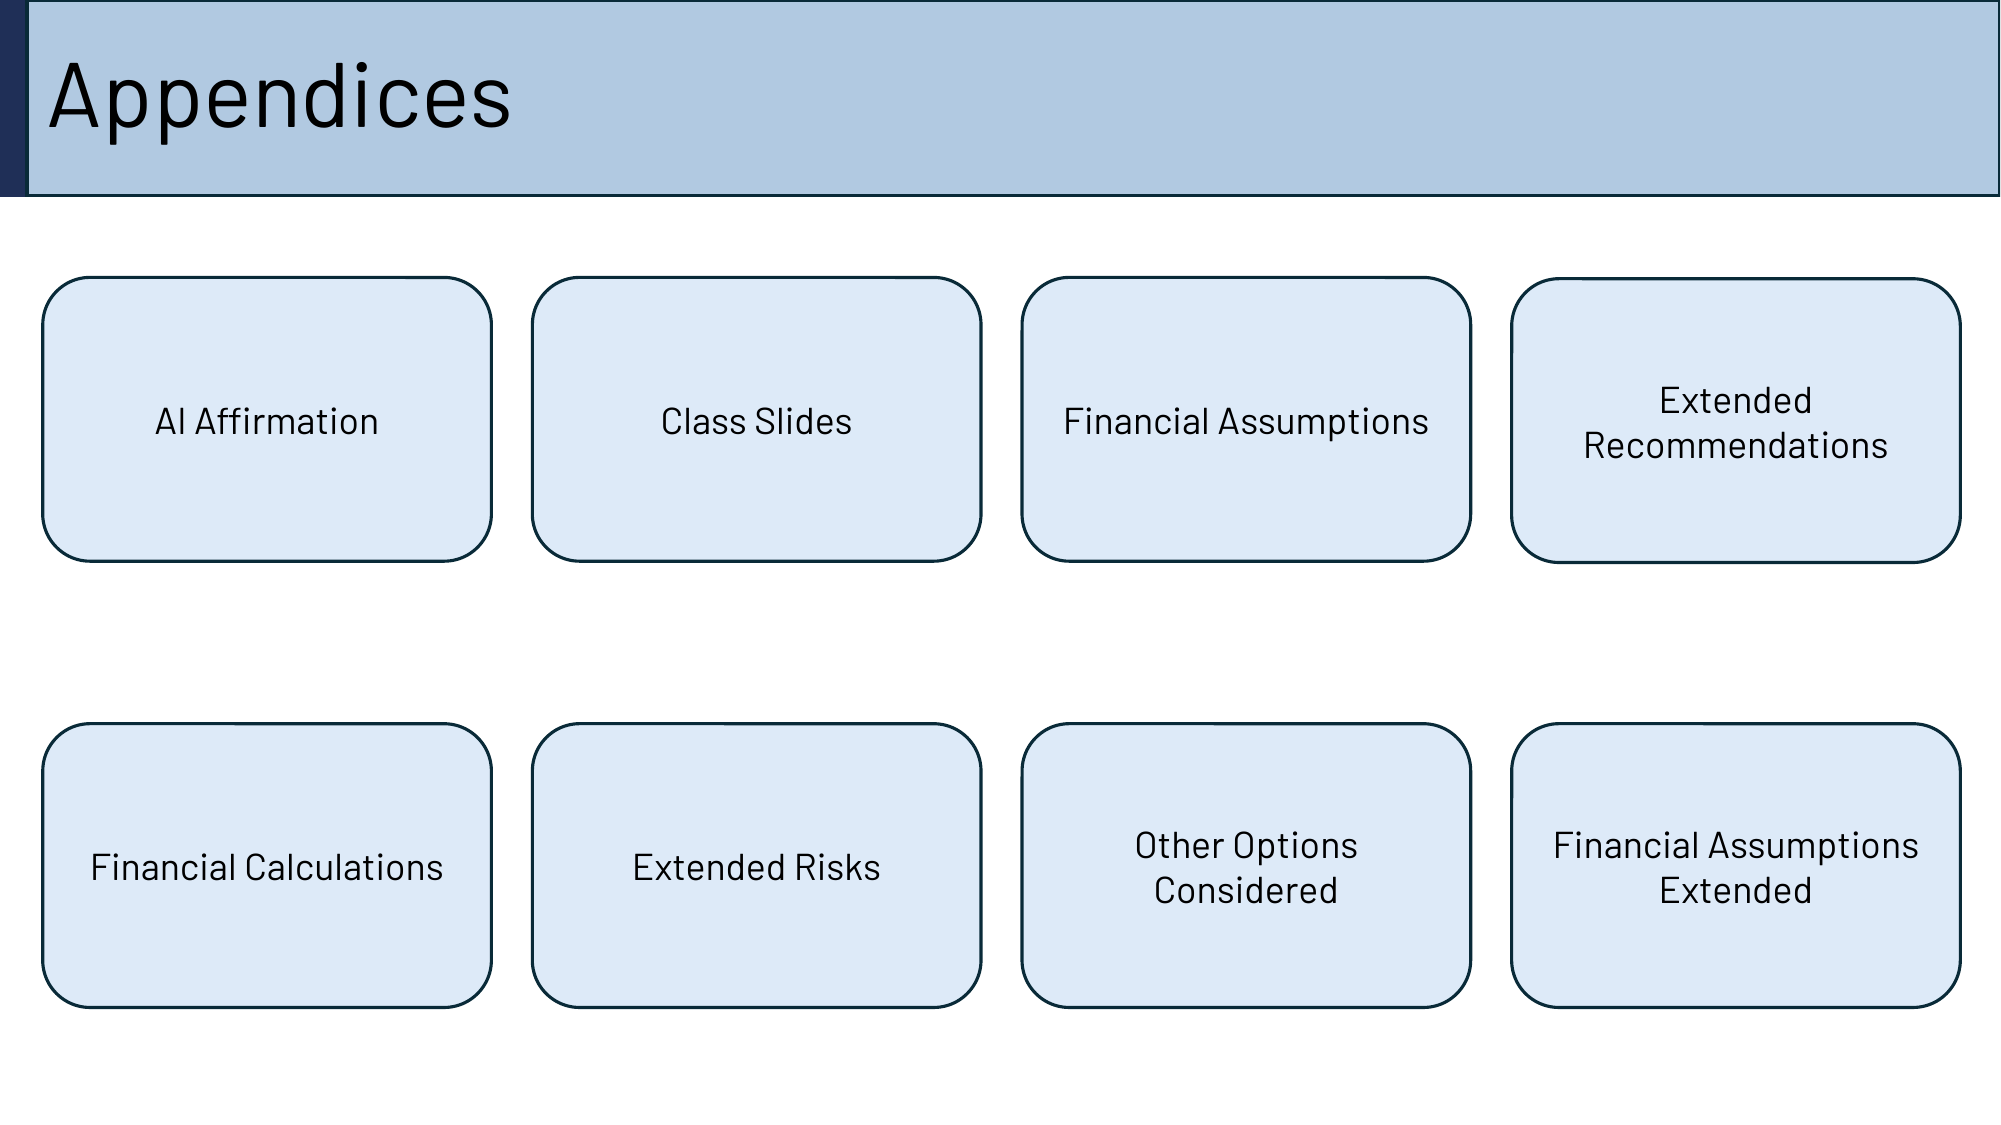

# Appendices
AI Affirmation
Class Slides
Financial Assumptions
Extended Recommendations
Financial Calculations
Extended Risks
Other Options Considered
Financial Assumptions
Extended